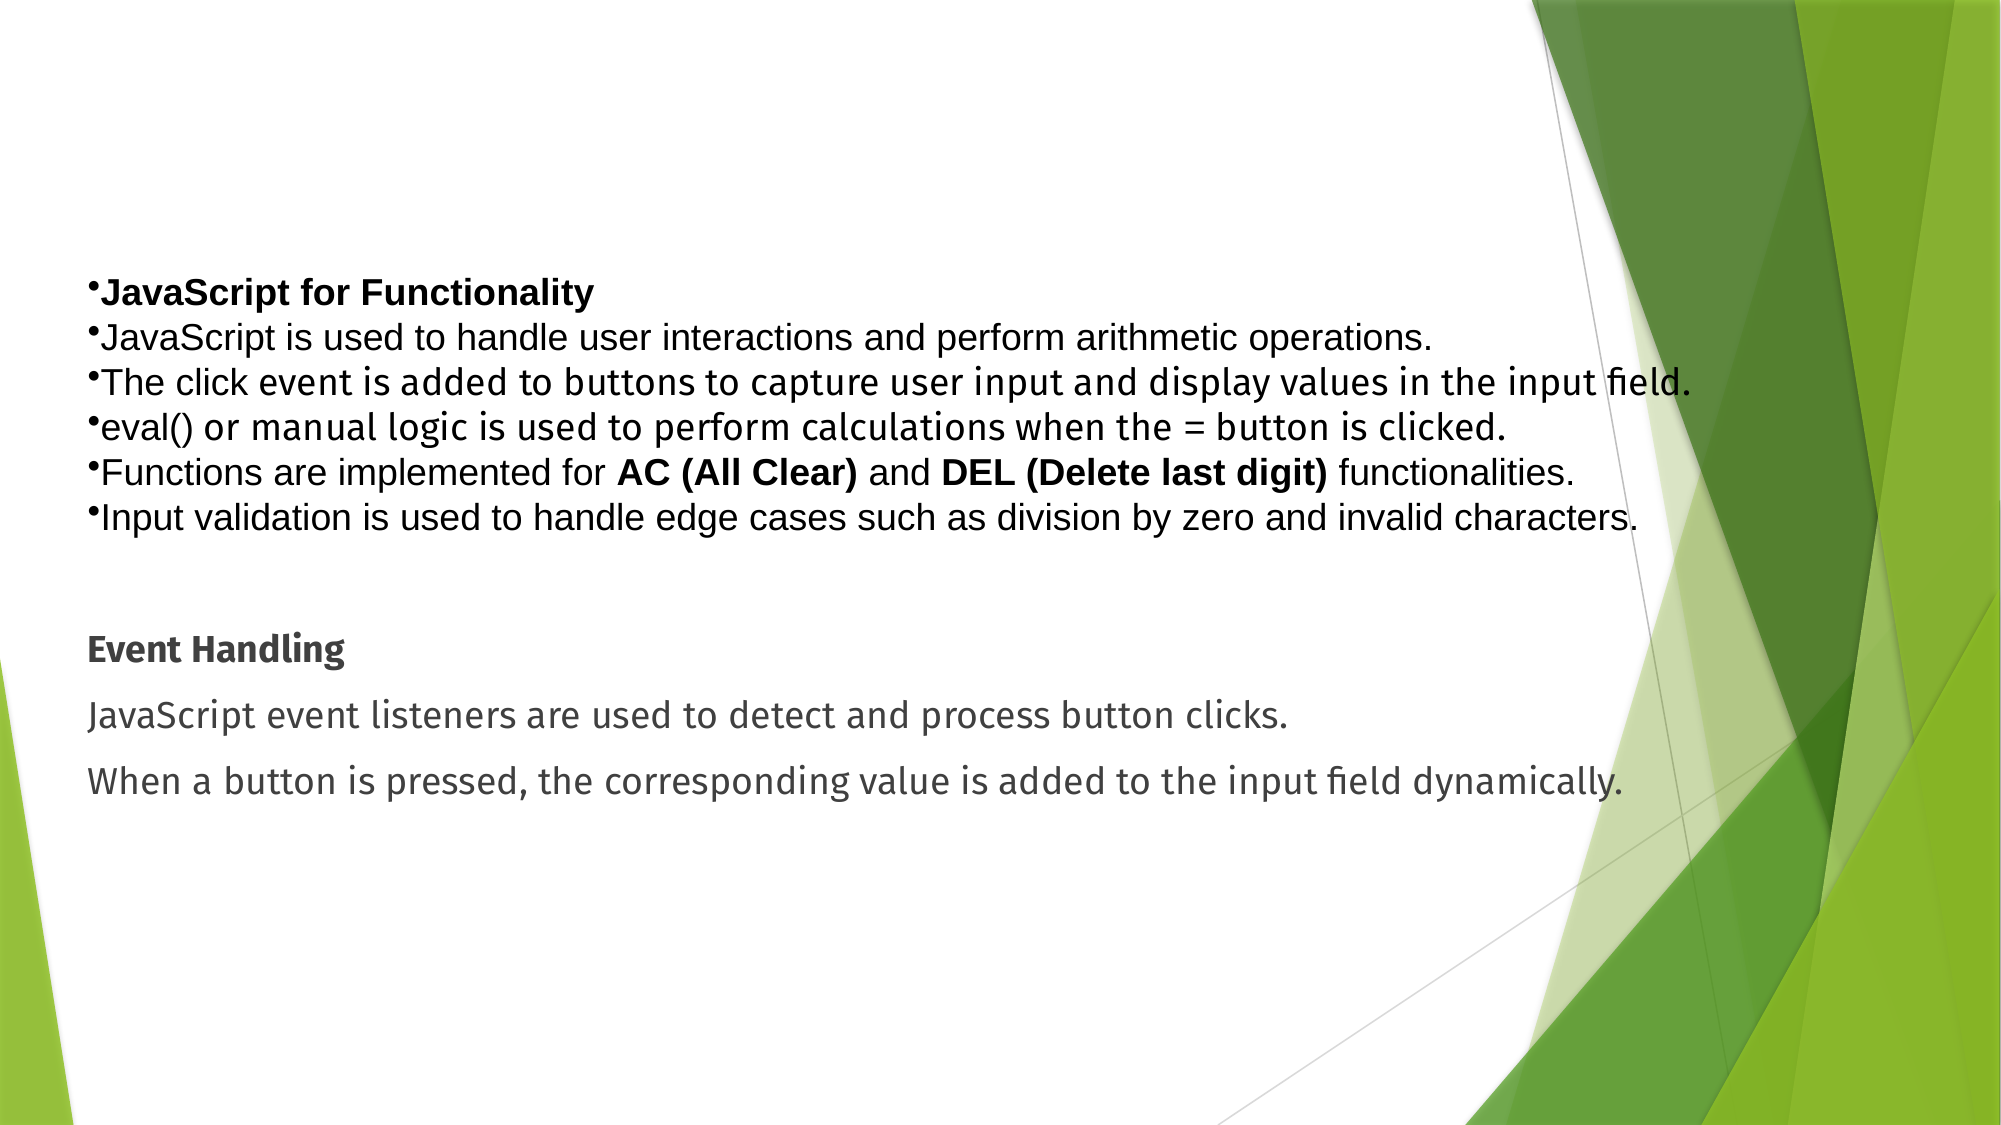

JavaScript for Functionality
JavaScript is used to handle user interactions and perform arithmetic operations.
The click event is added to buttons to capture user input and display values in the input field.
eval() or manual logic is used to perform calculations when the = button is clicked.
Functions are implemented for AC (All Clear) and DEL (Delete last digit) functionalities.
Input validation is used to handle edge cases such as division by zero and invalid characters.

Event Handling
JavaScript event listeners are used to detect and process button clicks.
When a button is pressed, the corresponding value is added to the input field dynamically.